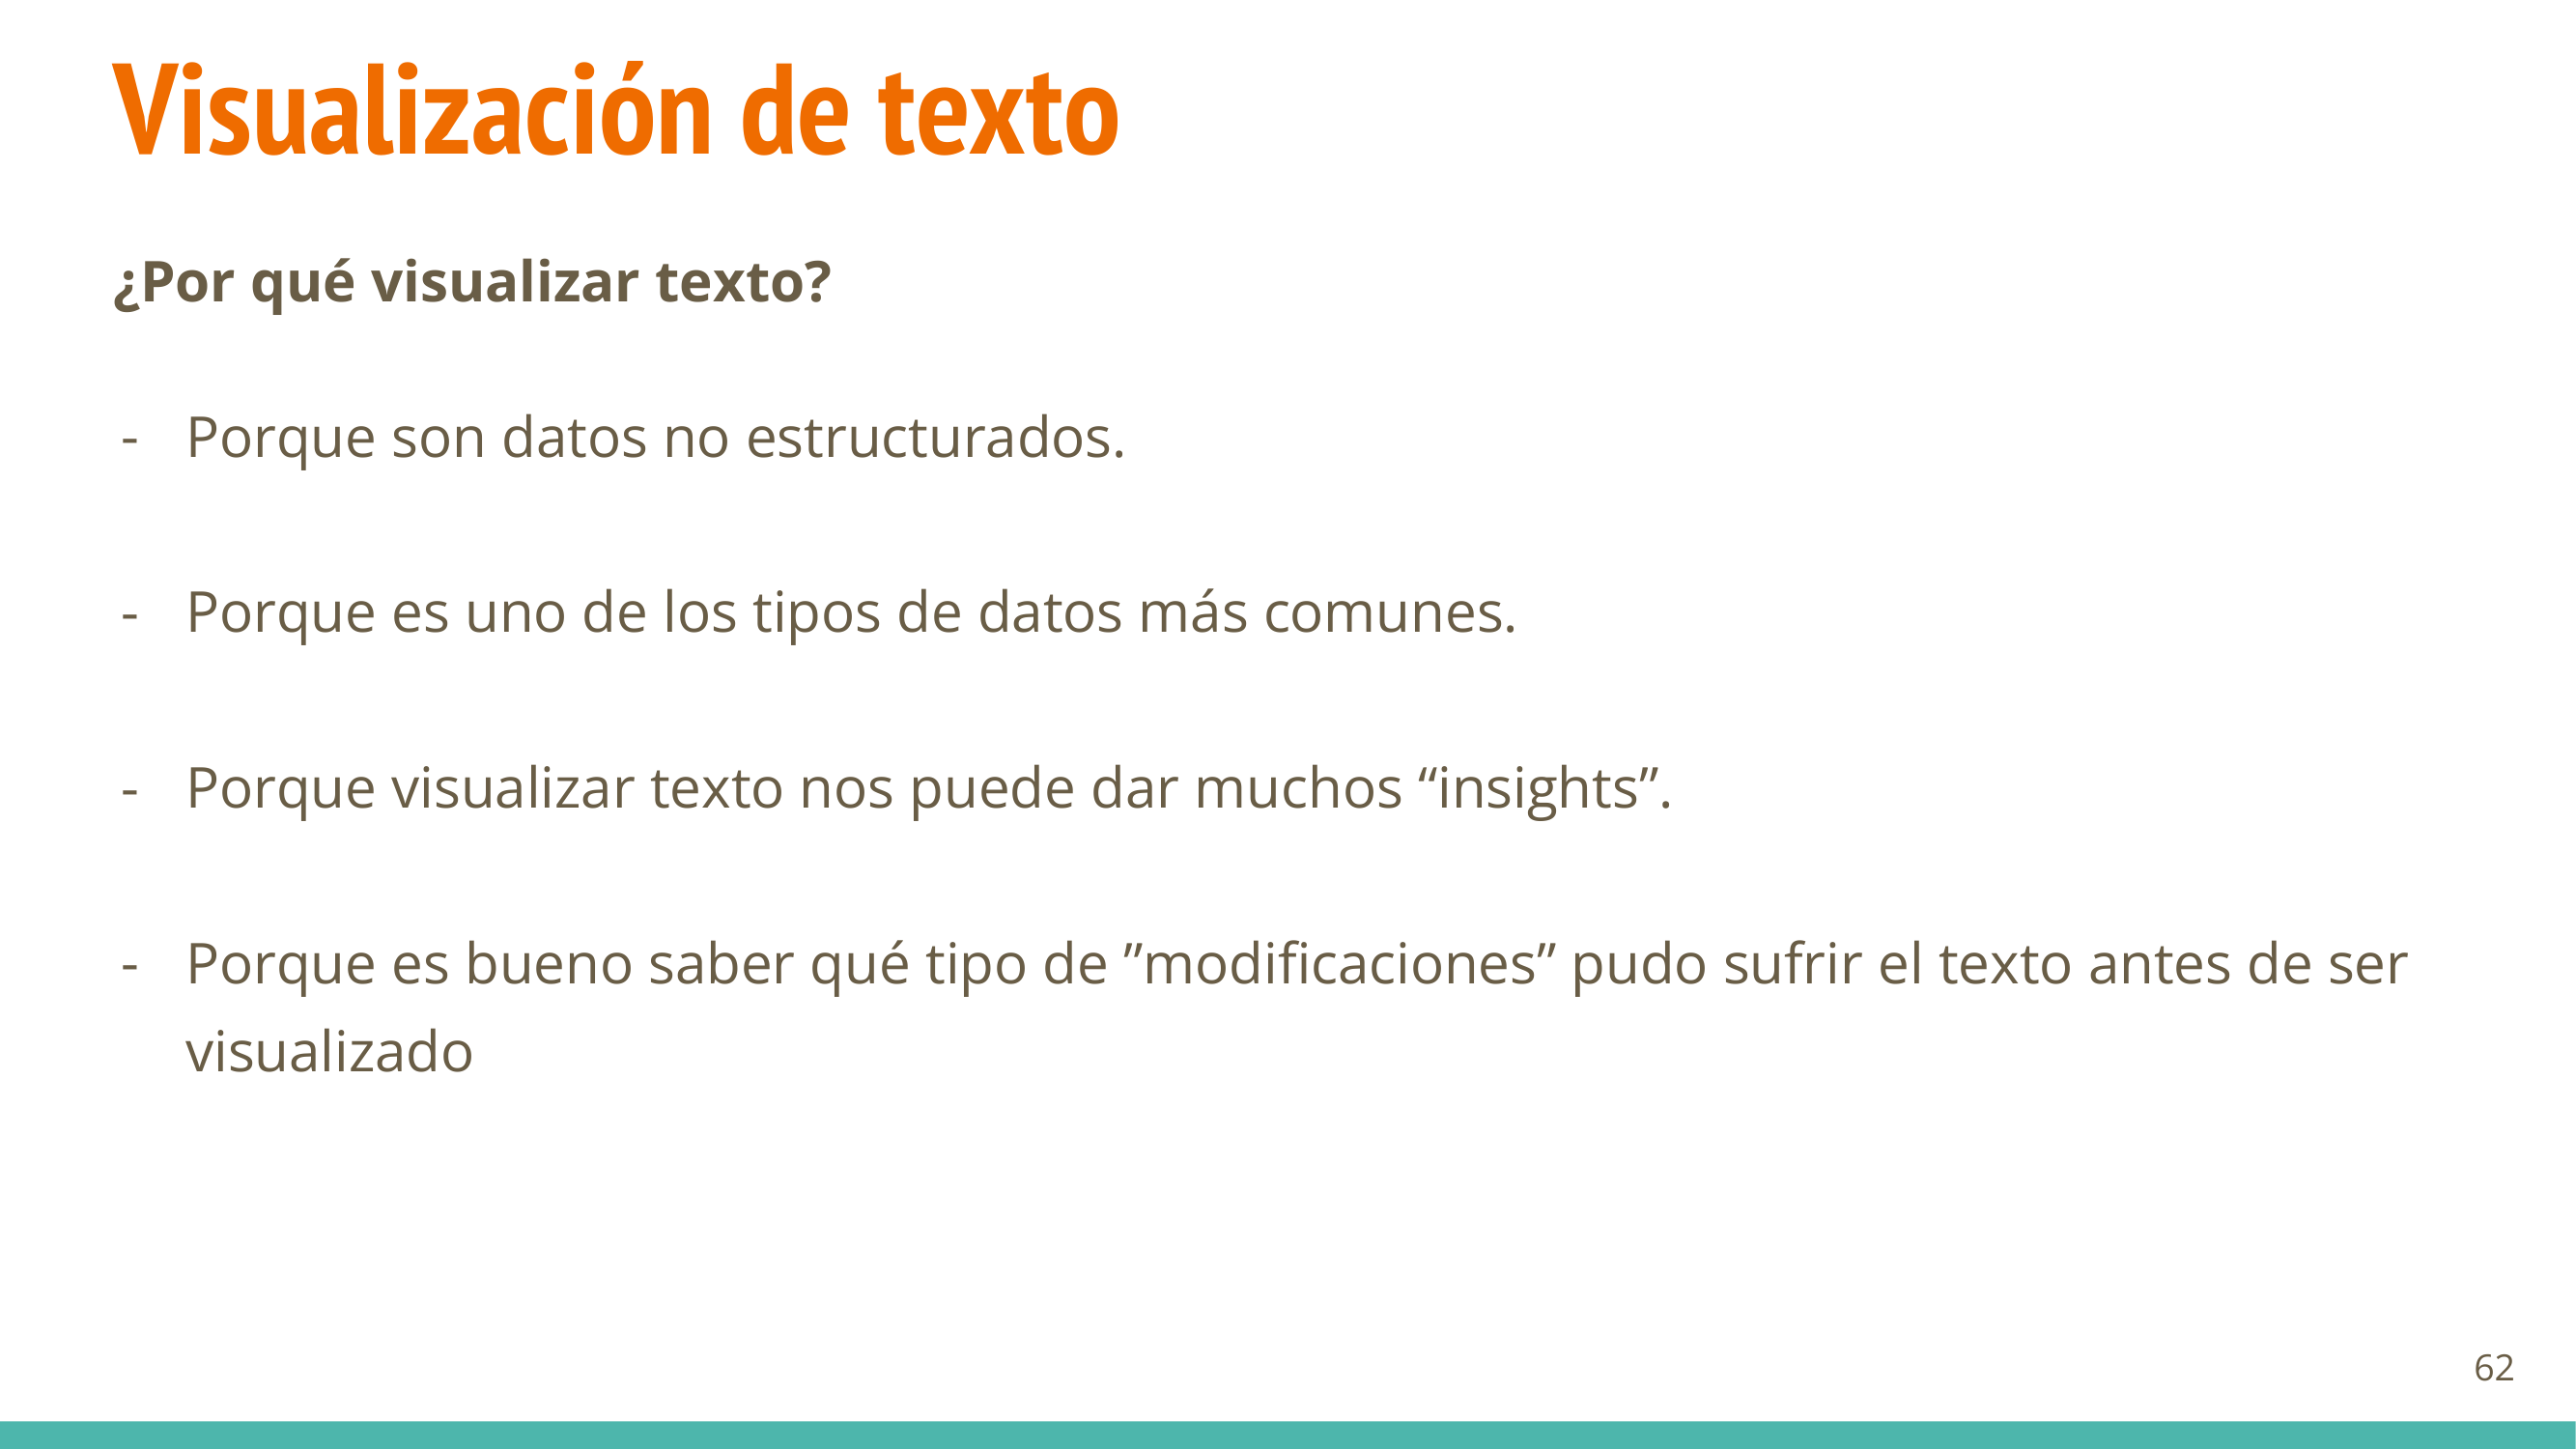

# Visualización de texto
¿Por qué visualizar texto?
Porque son datos no estructurados.
Porque es uno de los tipos de datos más comunes.
Porque visualizar texto nos puede dar muchos “insights”.
Porque es bueno saber qué tipo de ”modificaciones” pudo sufrir el texto antes de ser visualizado
62